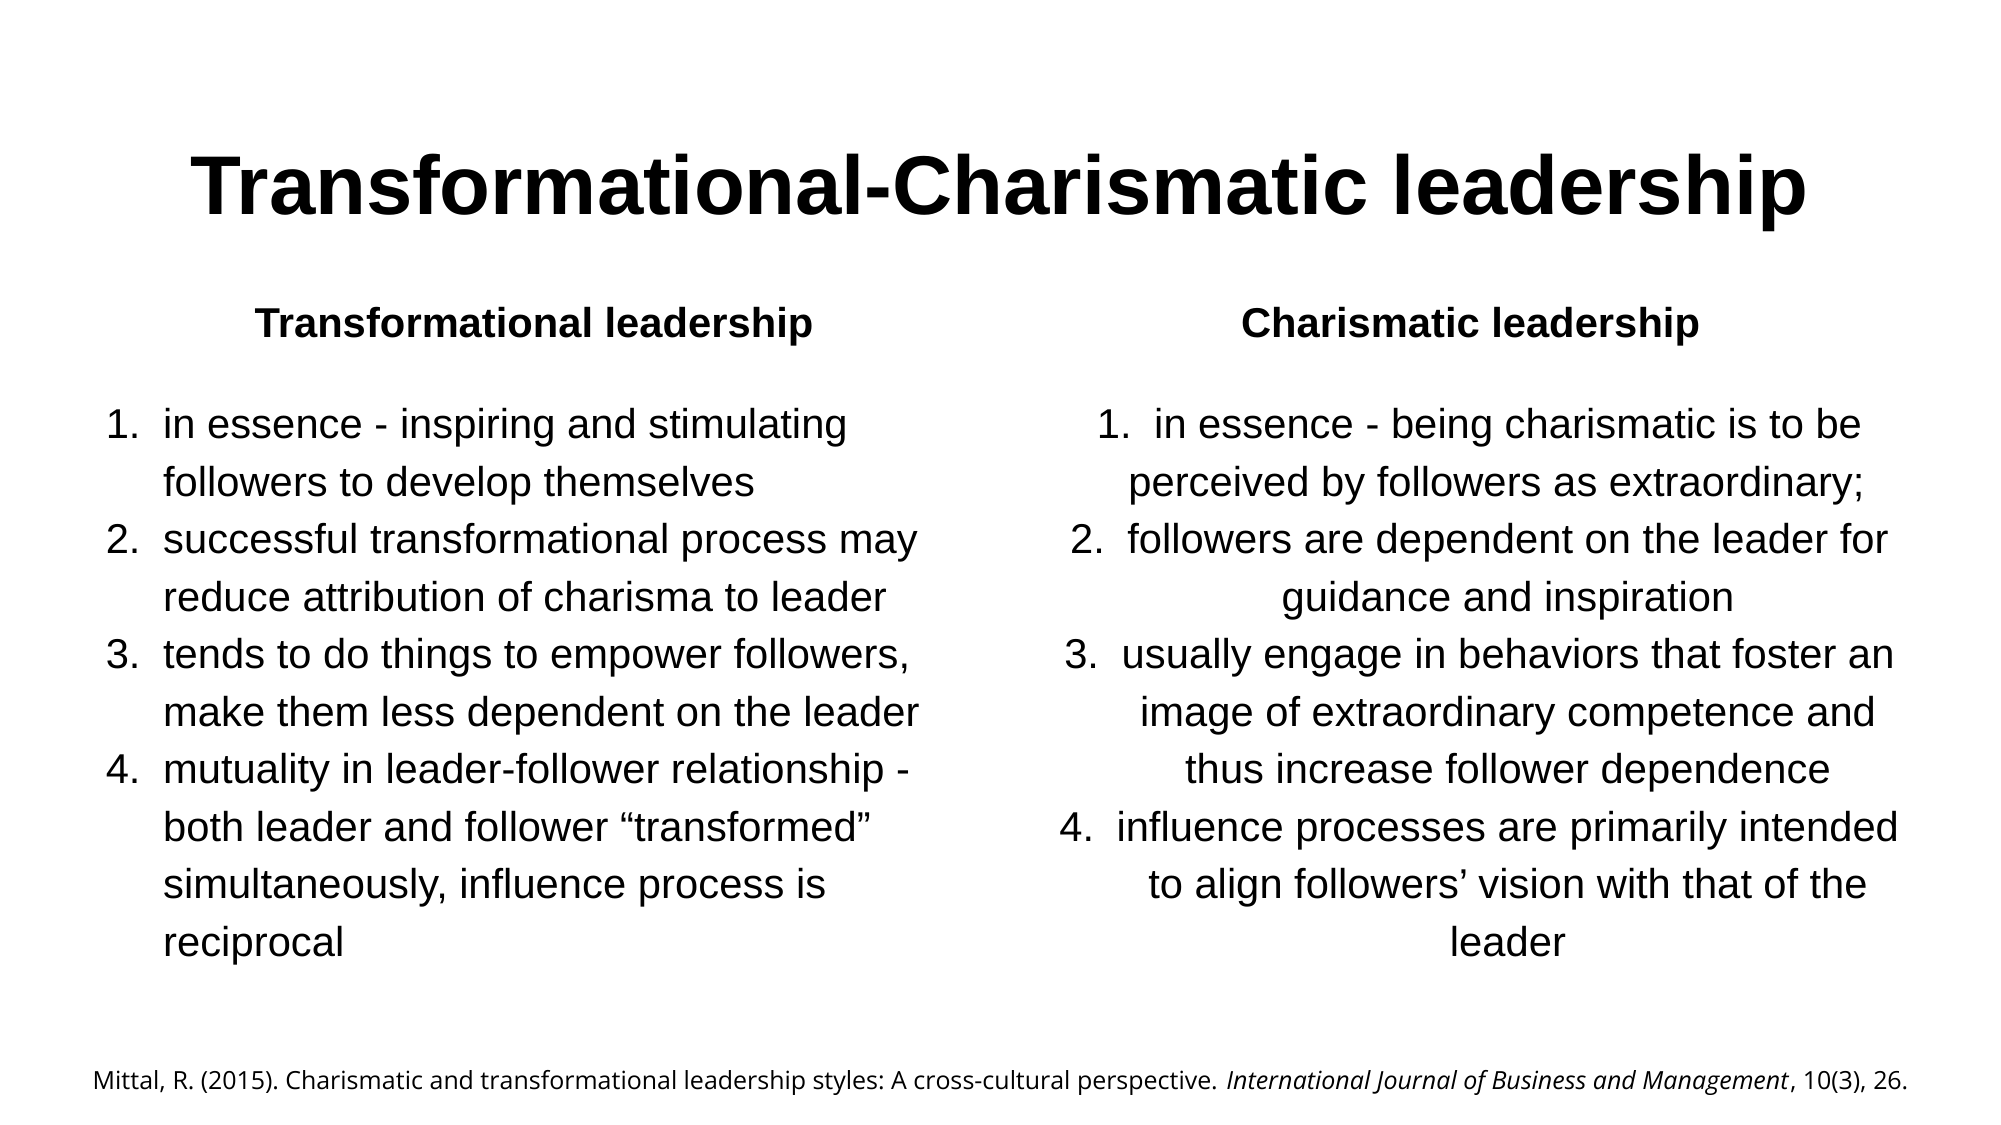

# Transformational-Charismatic leadership
Transformational leadership
in essence - inspiring and stimulating followers to develop themselves
successful transformational process may reduce attribution of charisma to leader
tends to do things to empower followers, make them less dependent on the leader
mutuality in leader-follower relationship - both leader and follower “transformed” simultaneously, influence process is reciprocal
Charismatic leadership
in essence - being charismatic is to be perceived by followers as extraordinary;
followers are dependent on the leader for guidance and inspiration
usually engage in behaviors that foster an image of extraordinary competence and thus increase follower dependence
influence processes are primarily intended to align followers’ vision with that of the leader
Mittal, R. (2015). Charismatic and transformational leadership styles: A cross-cultural perspective. International Journal of Business and Management, 10(3), 26.